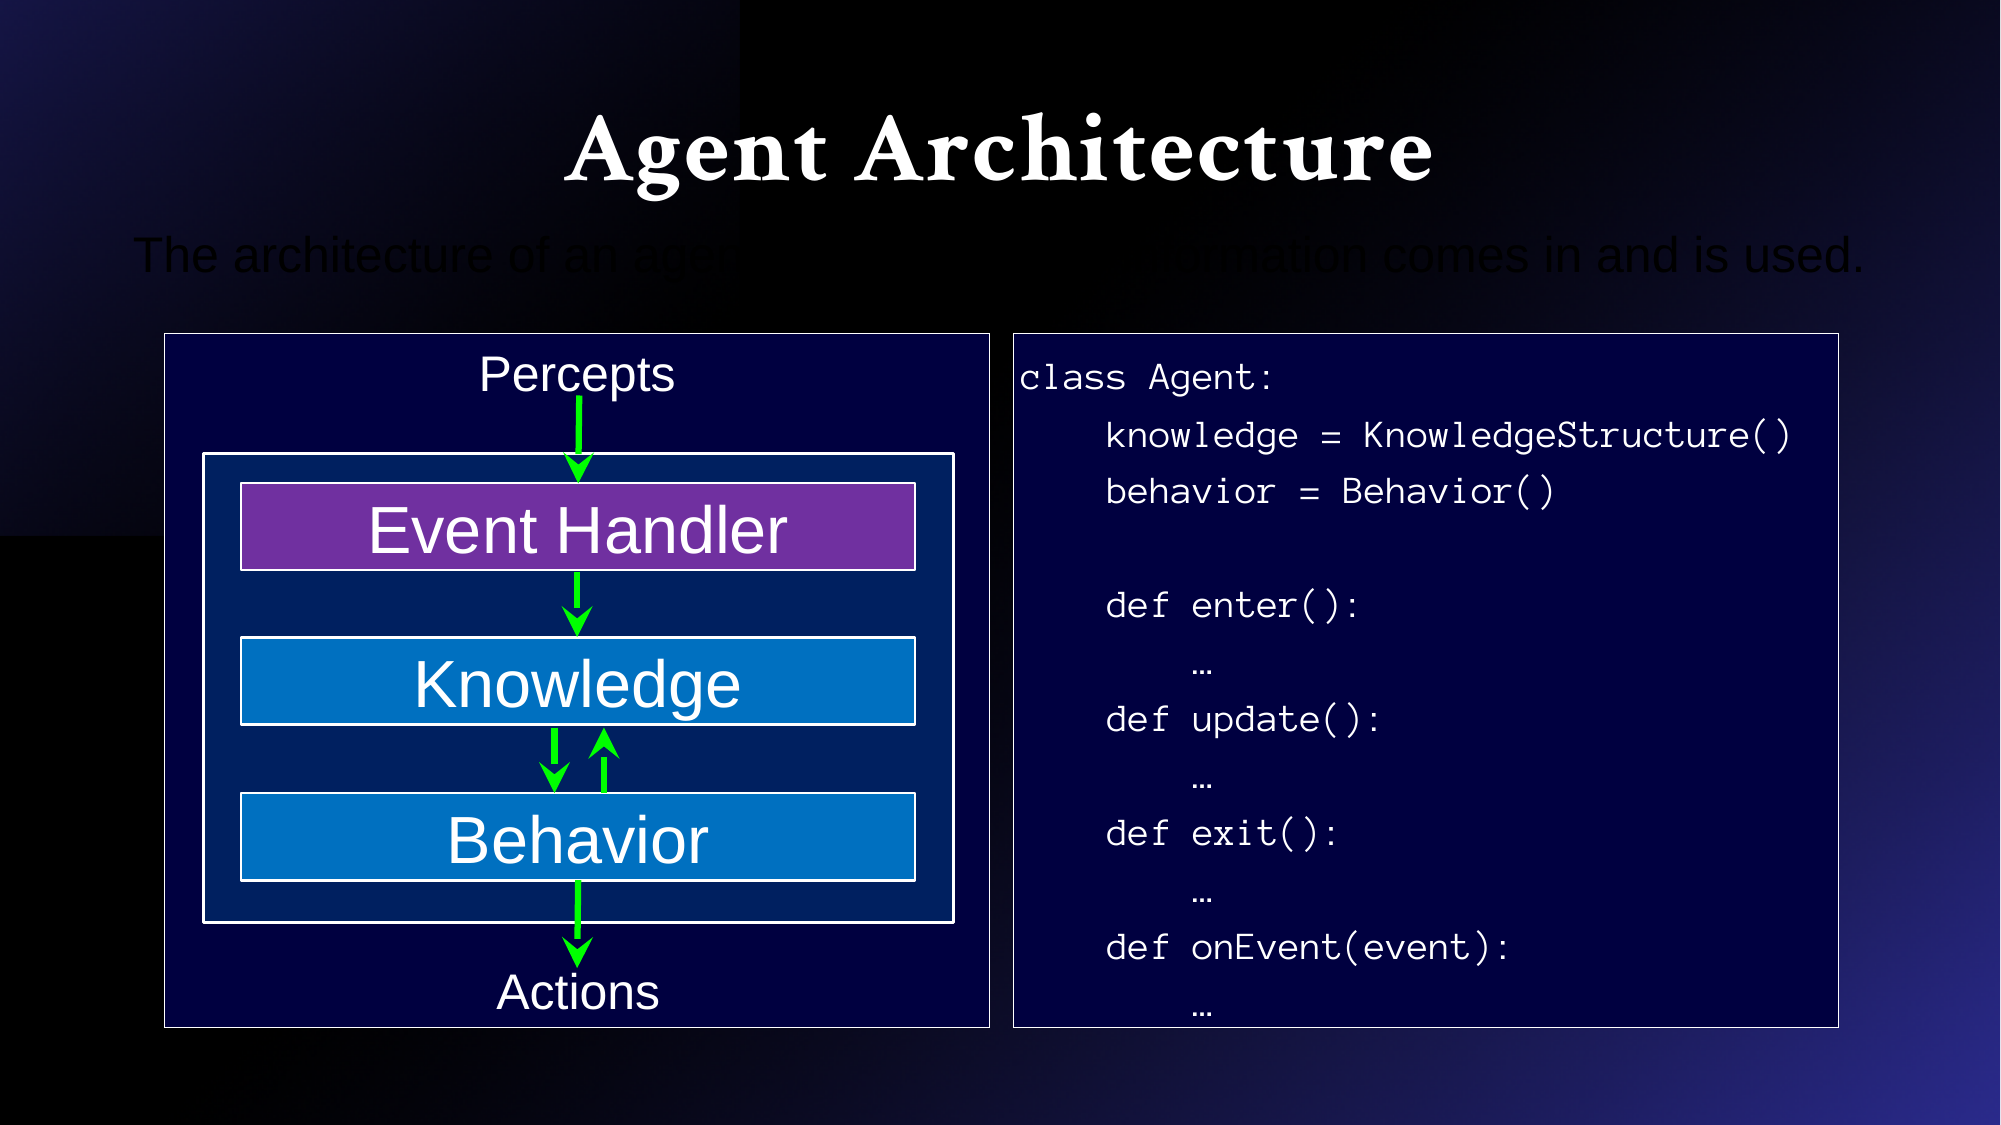

# Agent Architecture
The architecture of an agent will dictate how information comes in and is used.

class Agent:
    knowledge = KnowledgeStructure()
    behavior = Behavior()

    def enter():
        …
    def update():
        …
    def exit():
        …
    def onEvent(event):
        …
Percepts

Event Handler
Knowledge
Behavior
Actions